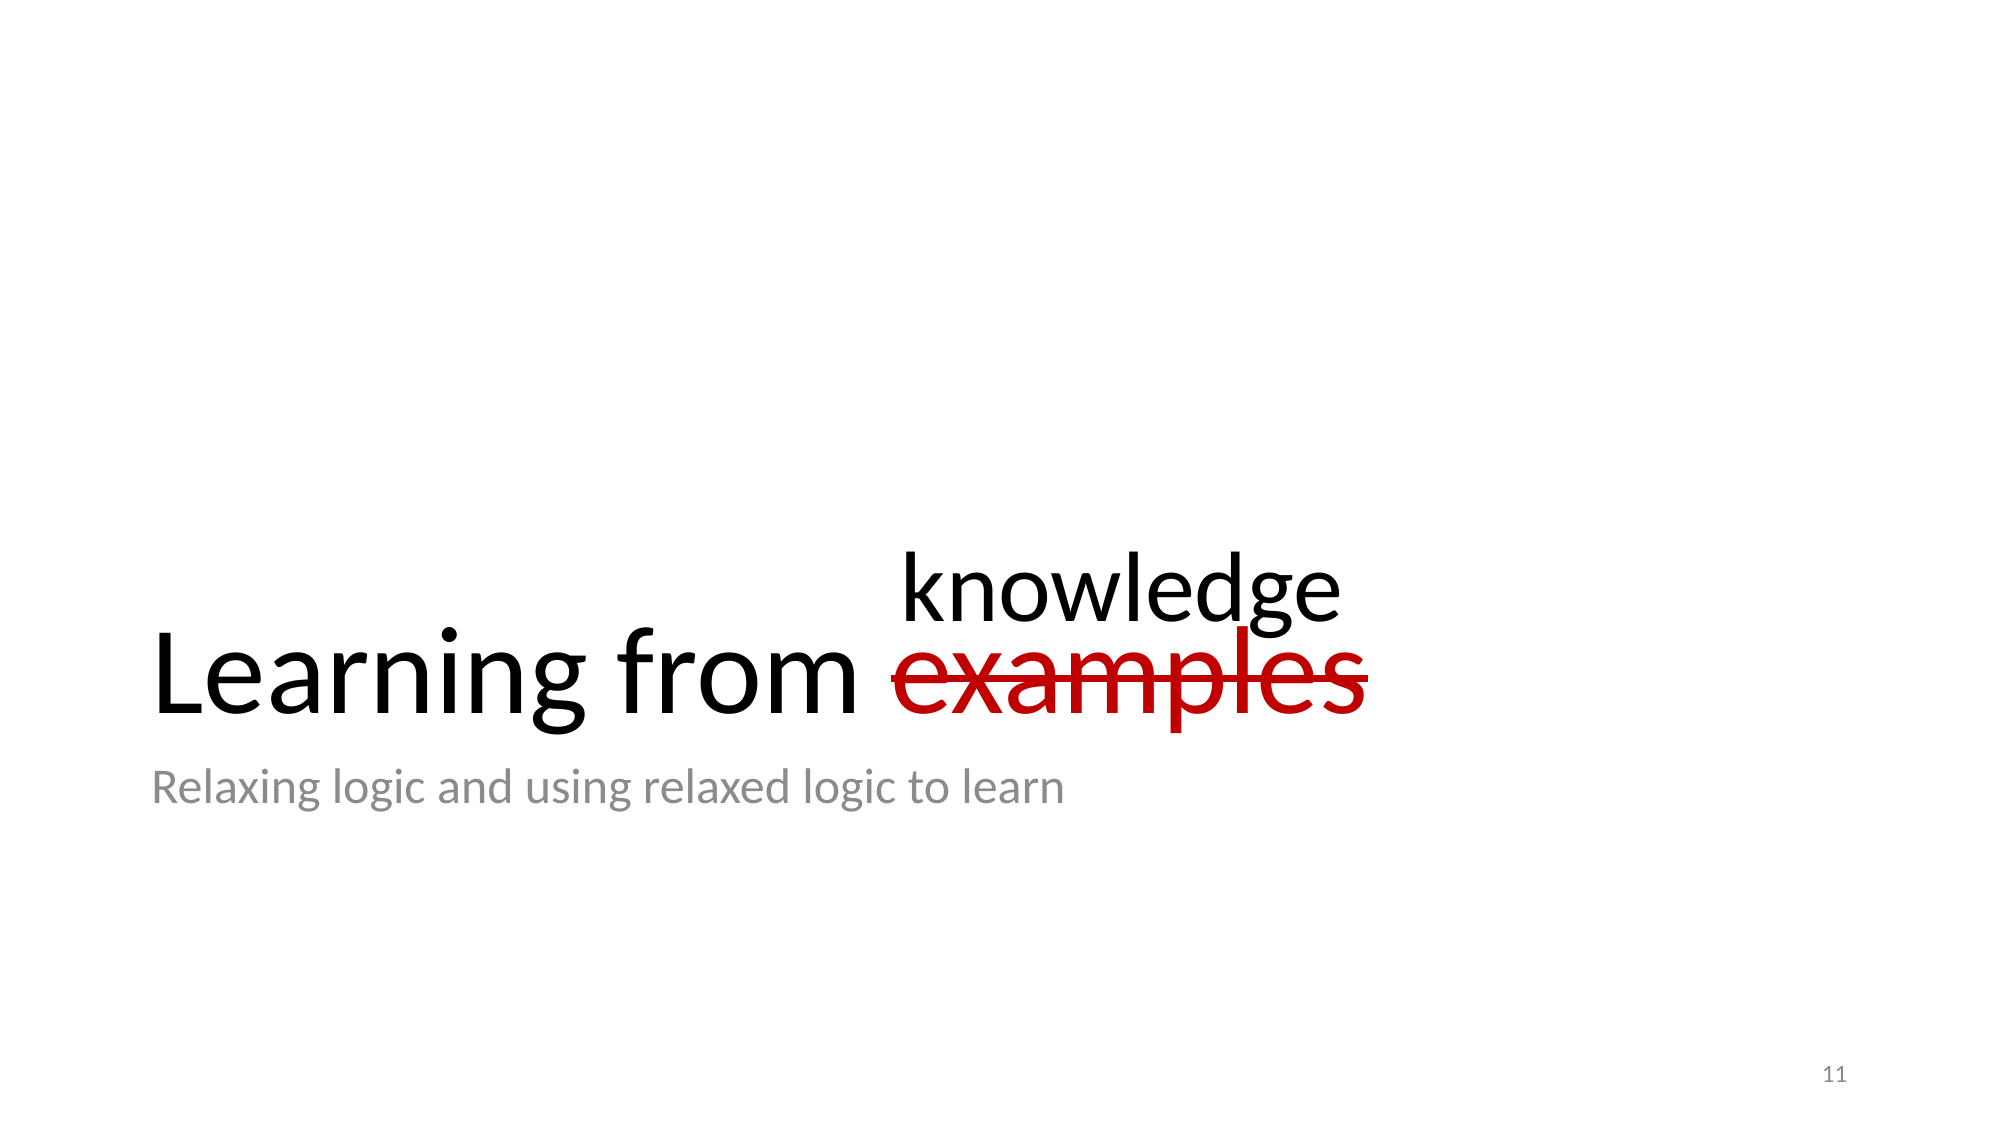

# Learning from examples
knowledge
Relaxing logic and using relaxed logic to learn
11